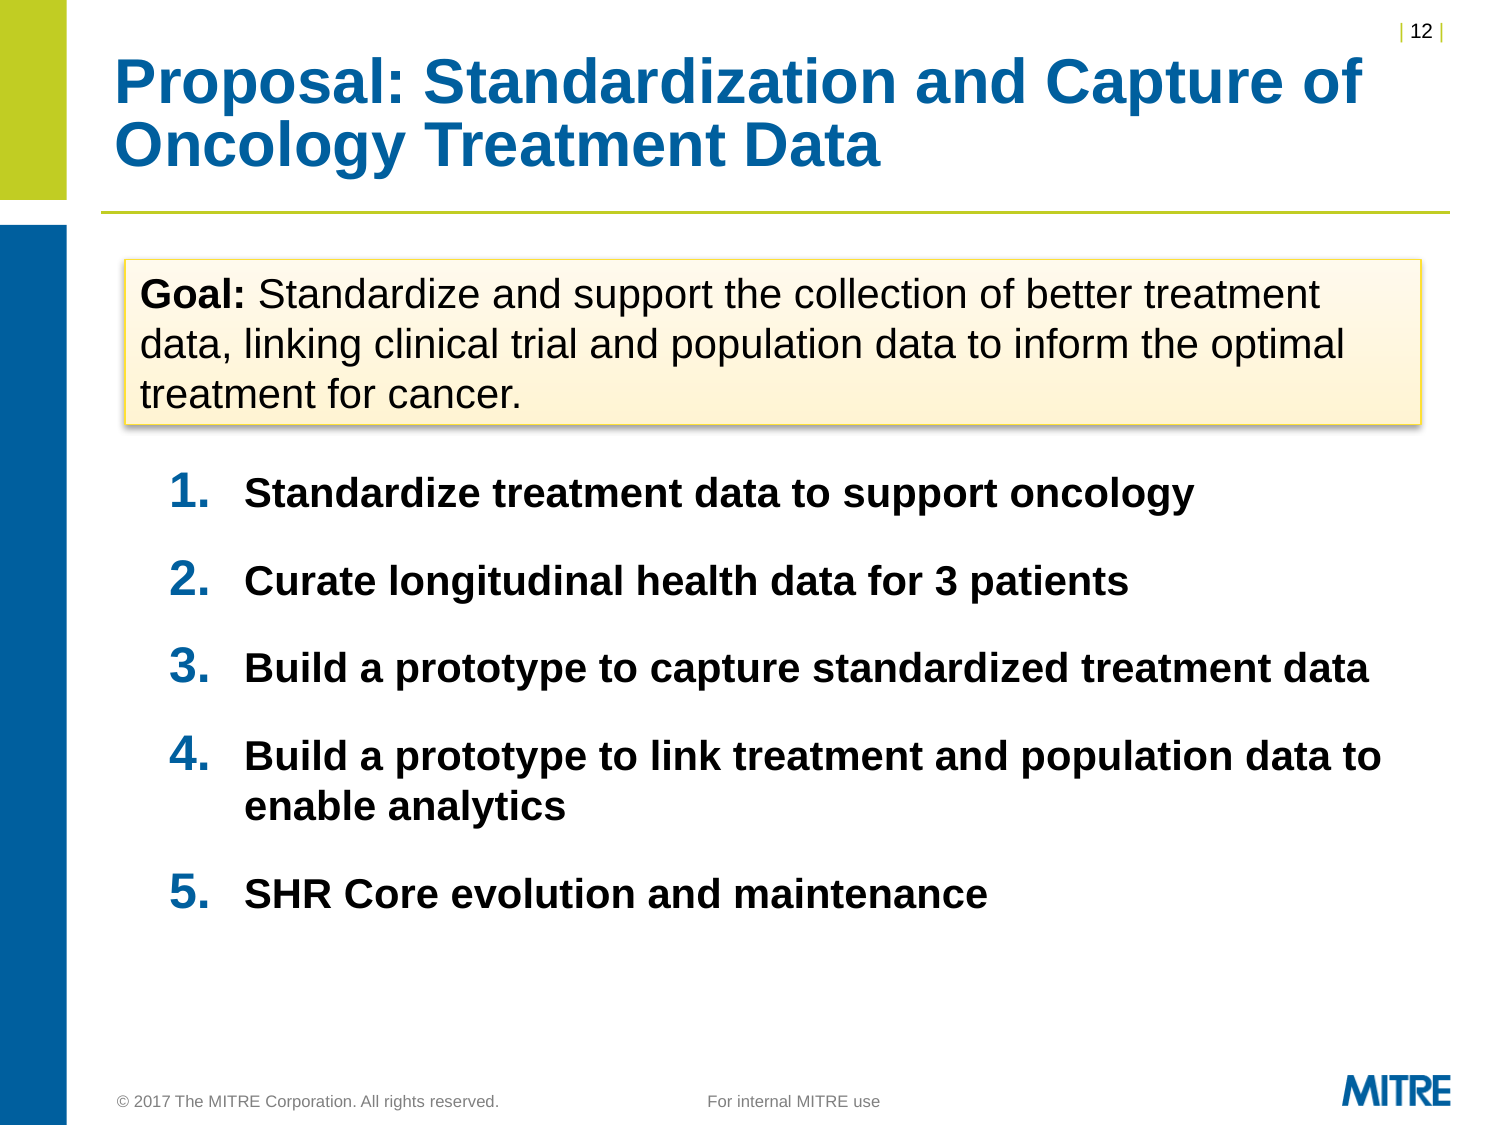

# Proposal: Standardization and Capture of Oncology Treatment Data
Goal: Standardize and support the collection of better treatment data, linking clinical trial and population data to inform the optimal treatment for cancer.
Standardize treatment data to support oncology
Curate longitudinal health data for 3 patients
Build a prototype to capture standardized treatment data
Build a prototype to link treatment and population data to enable analytics
SHR Core evolution and maintenance
© 2017 The MITRE Corporation. All rights reserved. 	For internal MITRE use